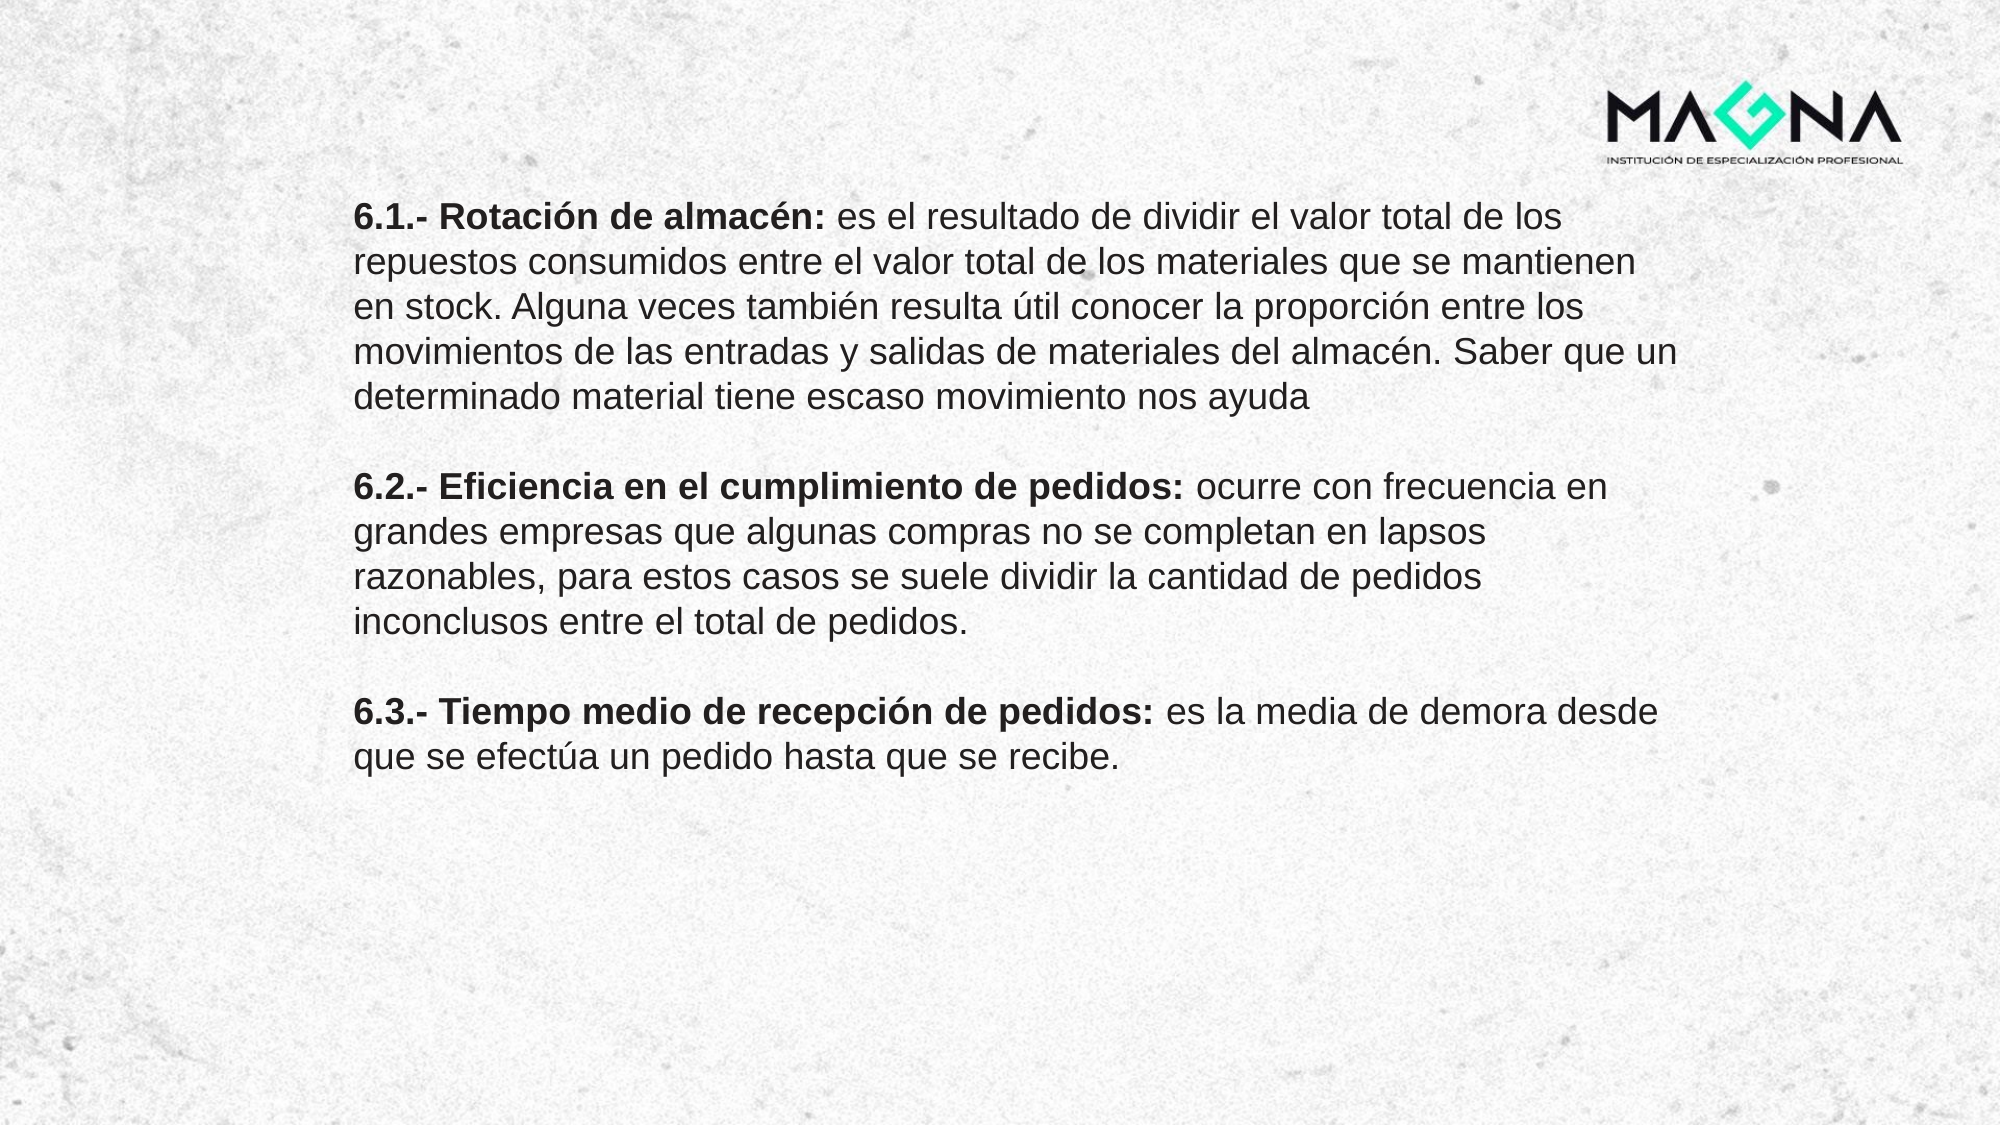

6.1.- Rotación de almacén: es el resultado de dividir el valor total de los repuestos consumidos entre el valor total de los materiales que se mantienen en stock. Alguna veces también resulta útil conocer la proporción entre los movimientos de las entradas y salidas de materiales del almacén. Saber que un determinado material tiene escaso movimiento nos ayuda

6.2.- Eficiencia en el cumplimiento de pedidos: ocurre con frecuencia en grandes empresas que algunas compras no se completan en lapsos razonables, para estos casos se suele dividir la cantidad de pedidos inconclusos entre el total de pedidos.

6.3.- Tiempo medio de recepción de pedidos: es la media de demora desde que se efectúa un pedido hasta que se recibe.